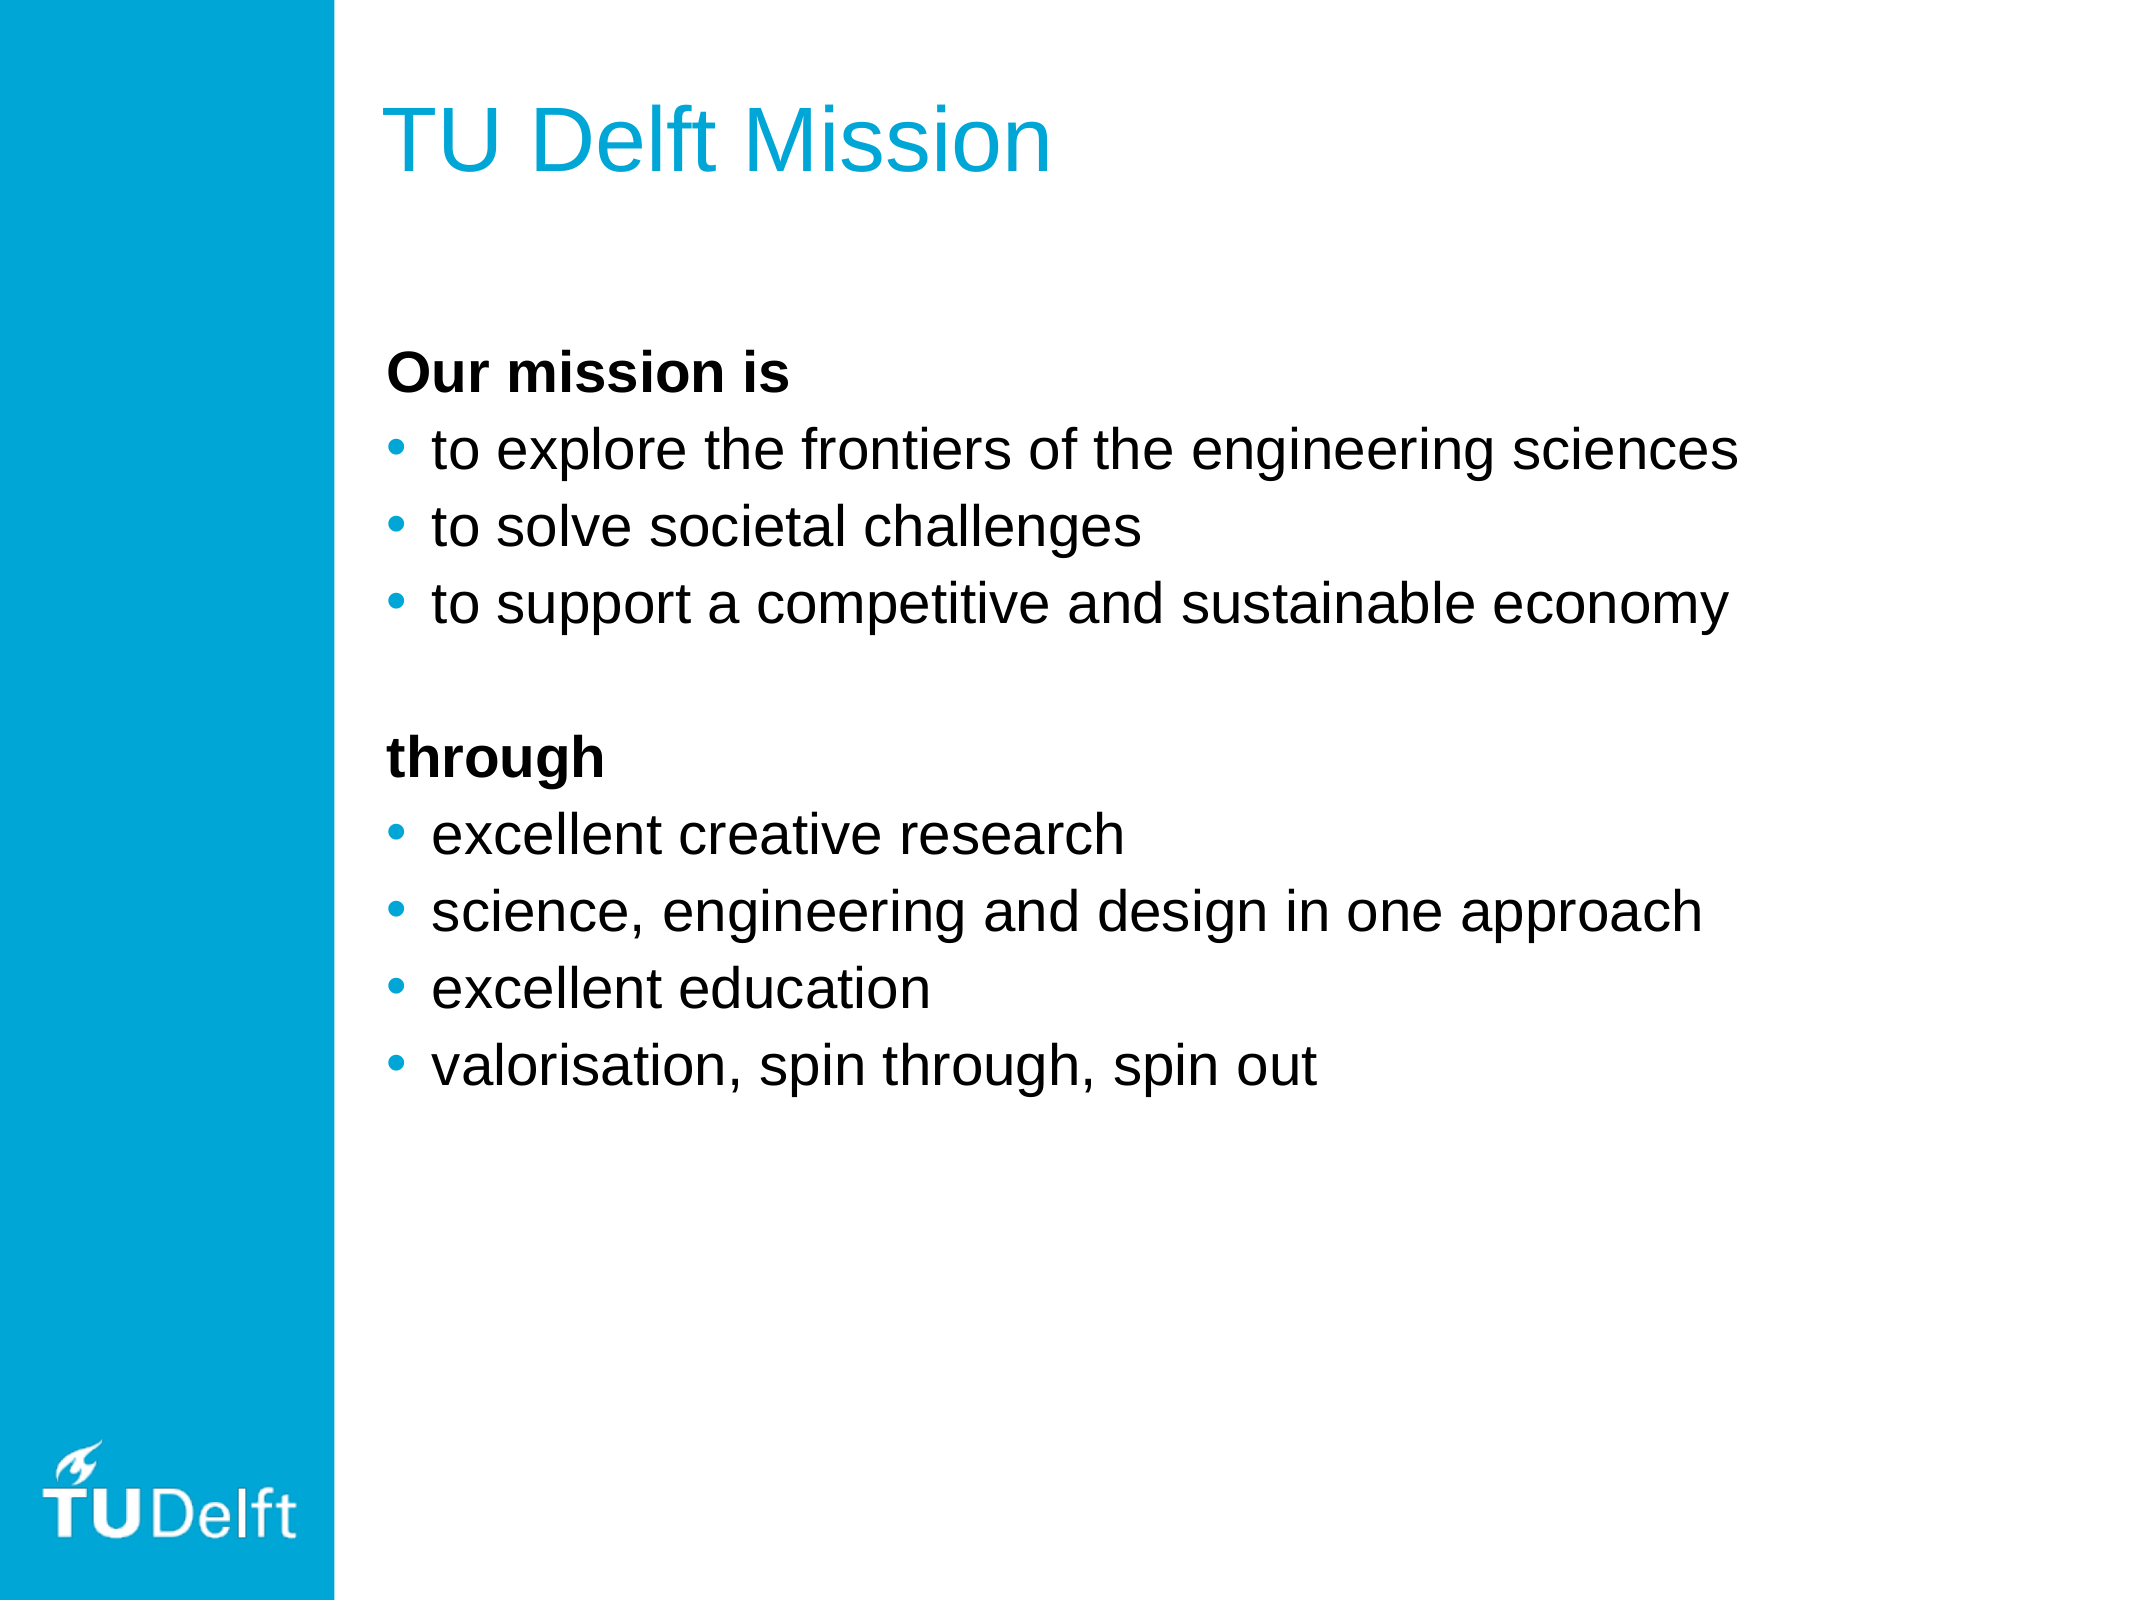

TU Delft Mission
Our mission is
to explore the frontiers of the engineering sciences
to solve societal challenges
to support a competitive and sustainable economy

through
excellent creative research
science, engineering and design in one approach
excellent education
valorisation, spin through, spin out